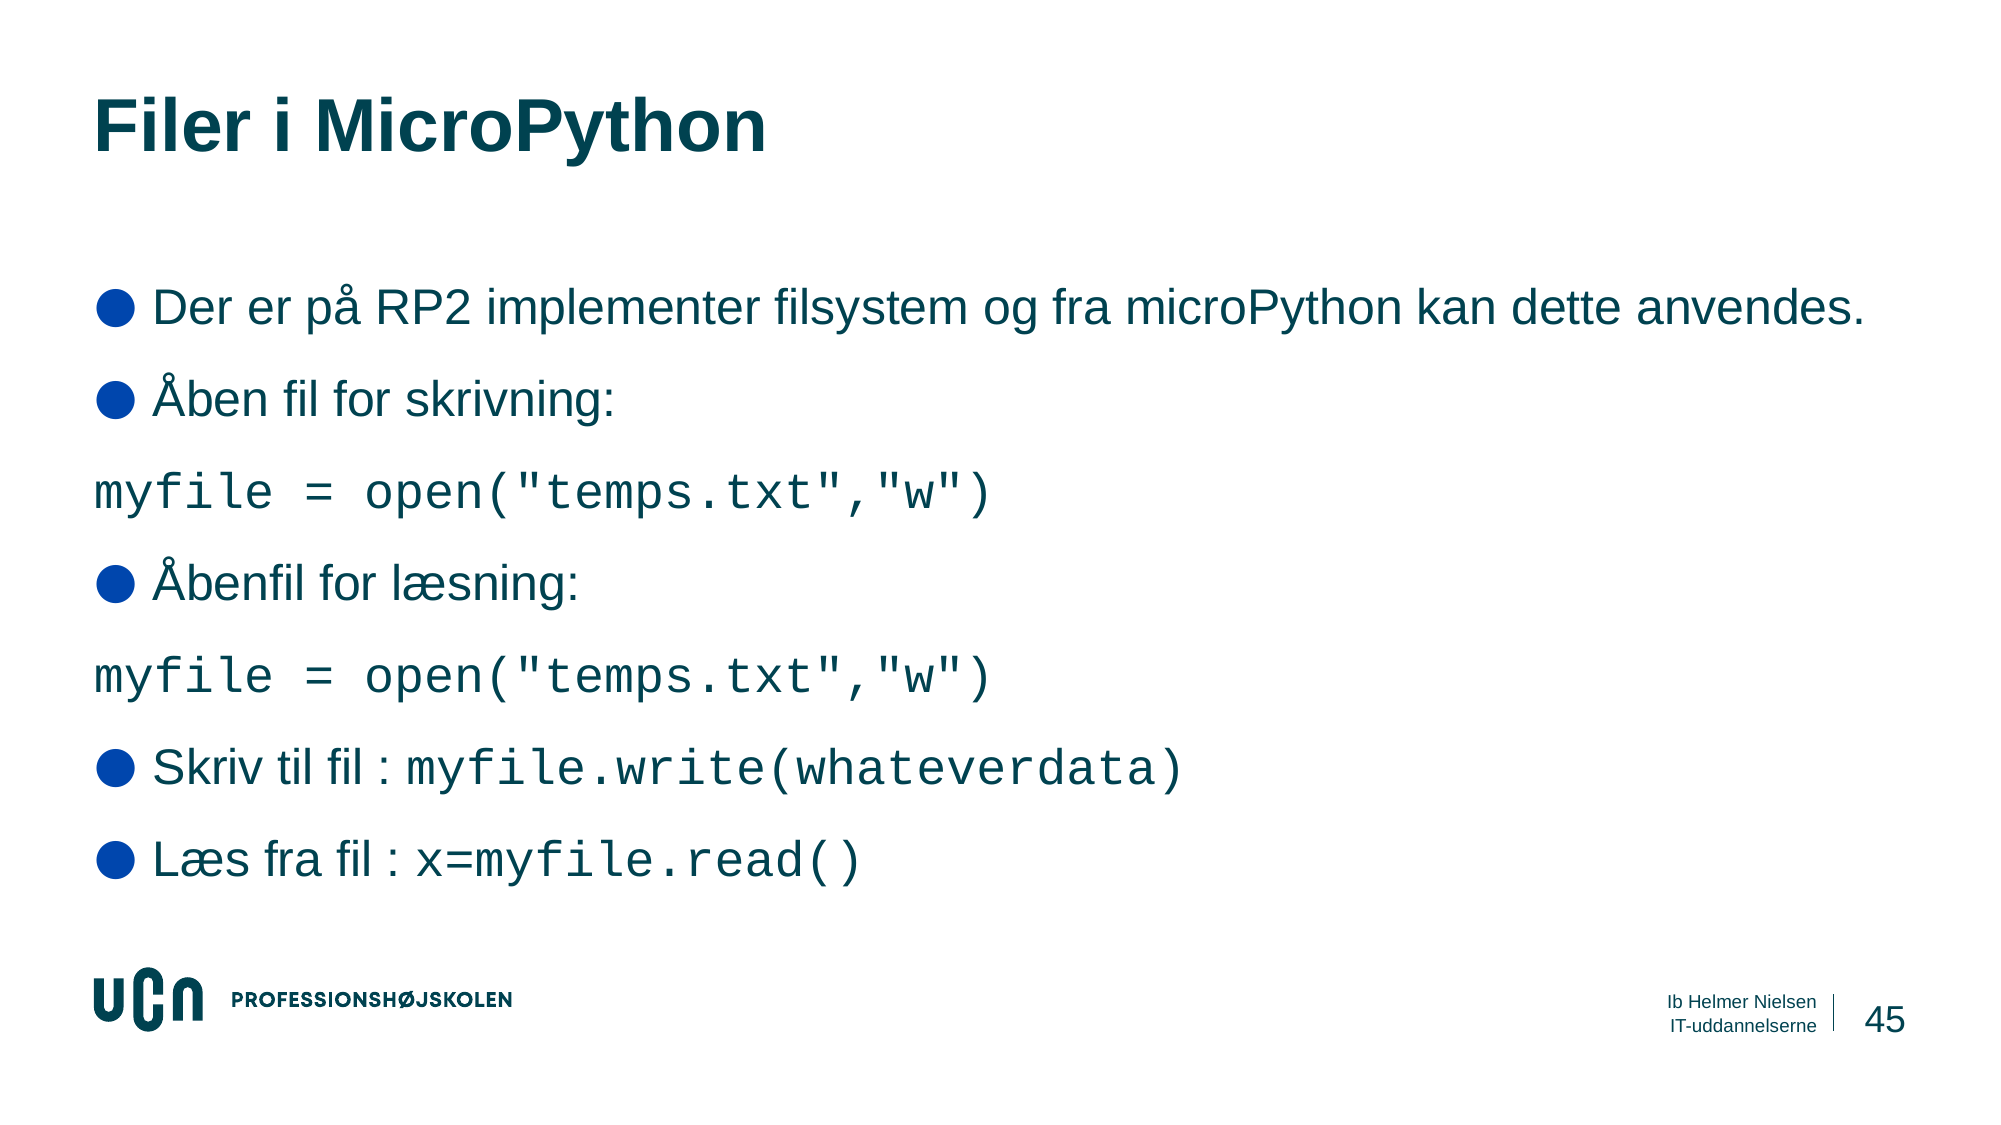

# Filer i MicroPython
Der er på RP2 implementer filsystem og fra microPython kan dette anvendes.
Åben fil for skrivning:
myfile = open("temps.txt","w")
Åbenfil for læsning:
myfile = open("temps.txt","w")
Skriv til fil : myfile.write(whateverdata)
Læs fra fil : x=myfile.read()

45